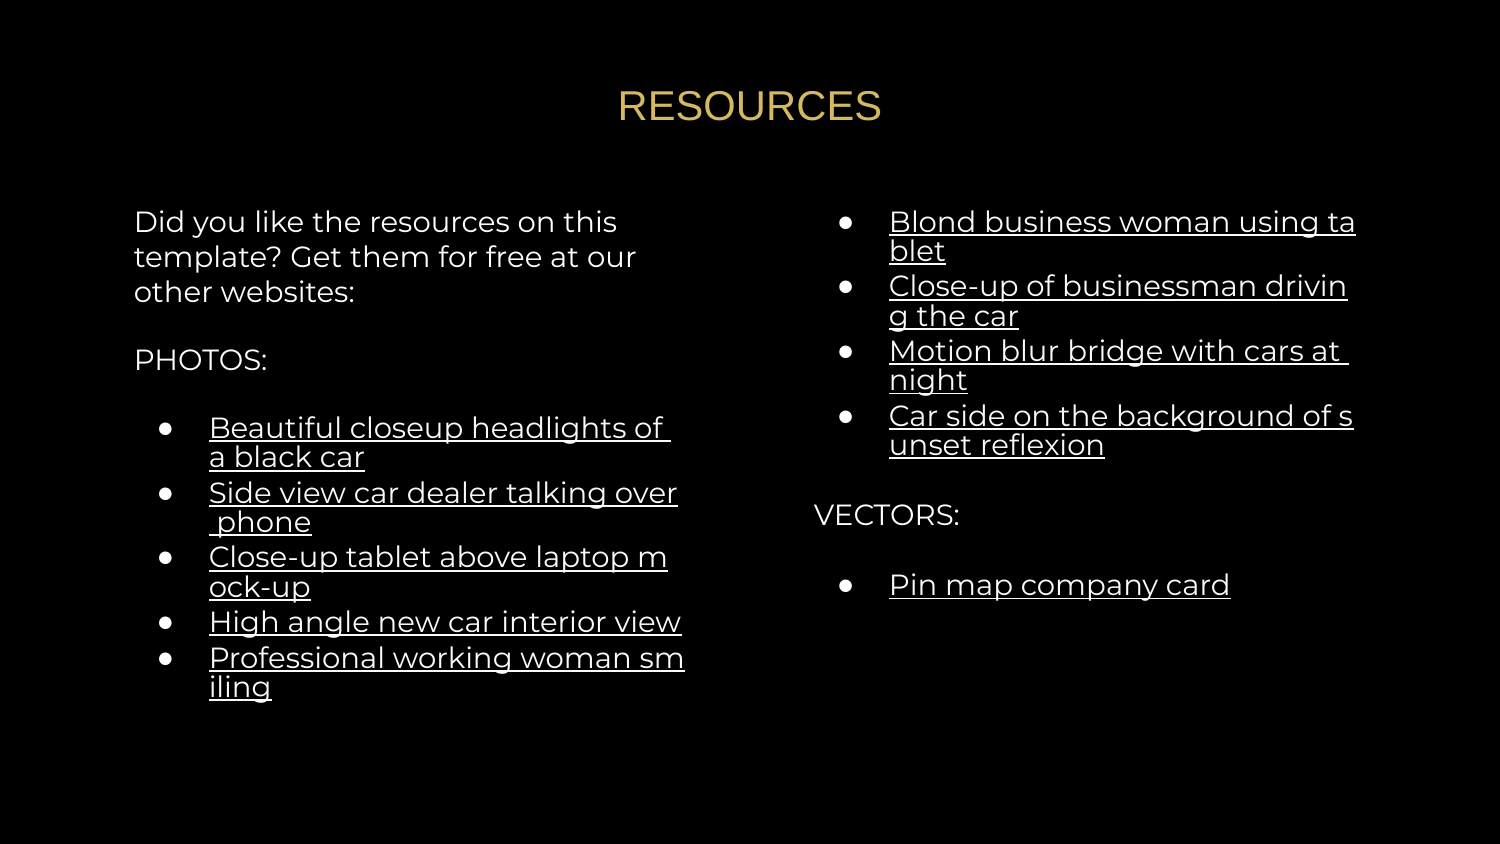

# RESOURCES
Did you like the resources on this template? Get them for free at our other websites:
PHOTOS:
Beautiful closeup headlights of a black car
Side view car dealer talking over phone
Close-up tablet above laptop mock-up
High angle new car interior view
Professional working woman smiling
Blond business woman using tablet
Close-up of businessman driving the car
Motion blur bridge with cars at night
Car side on the background of sunset reflexion

VECTORS:

Pin map company card